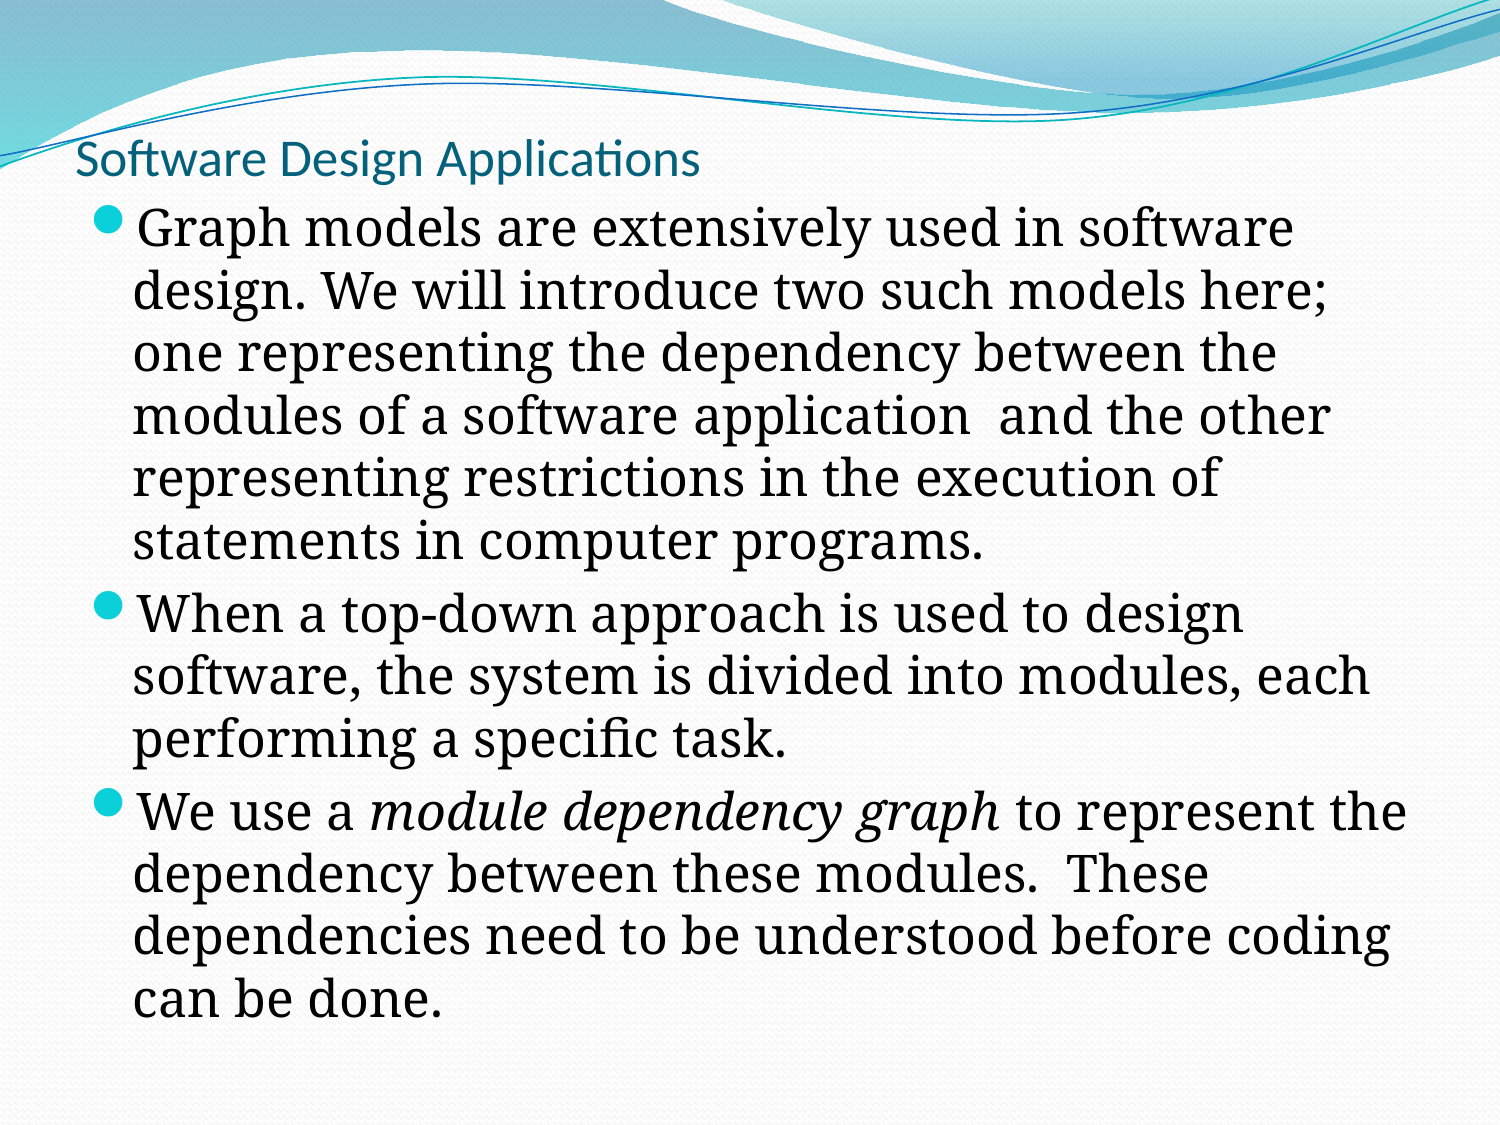

# Software Design Applications
Graph models are extensively used in software design. We will introduce two such models here; one representing the dependency between the modules of a software application  and the other representing restrictions in the execution of statements in computer programs.
When a top-down approach is used to design software, the system is divided into modules, each performing a specific task.
We use a module dependency graph to represent the dependency between these modules.  These dependencies need to be understood before coding can be done.